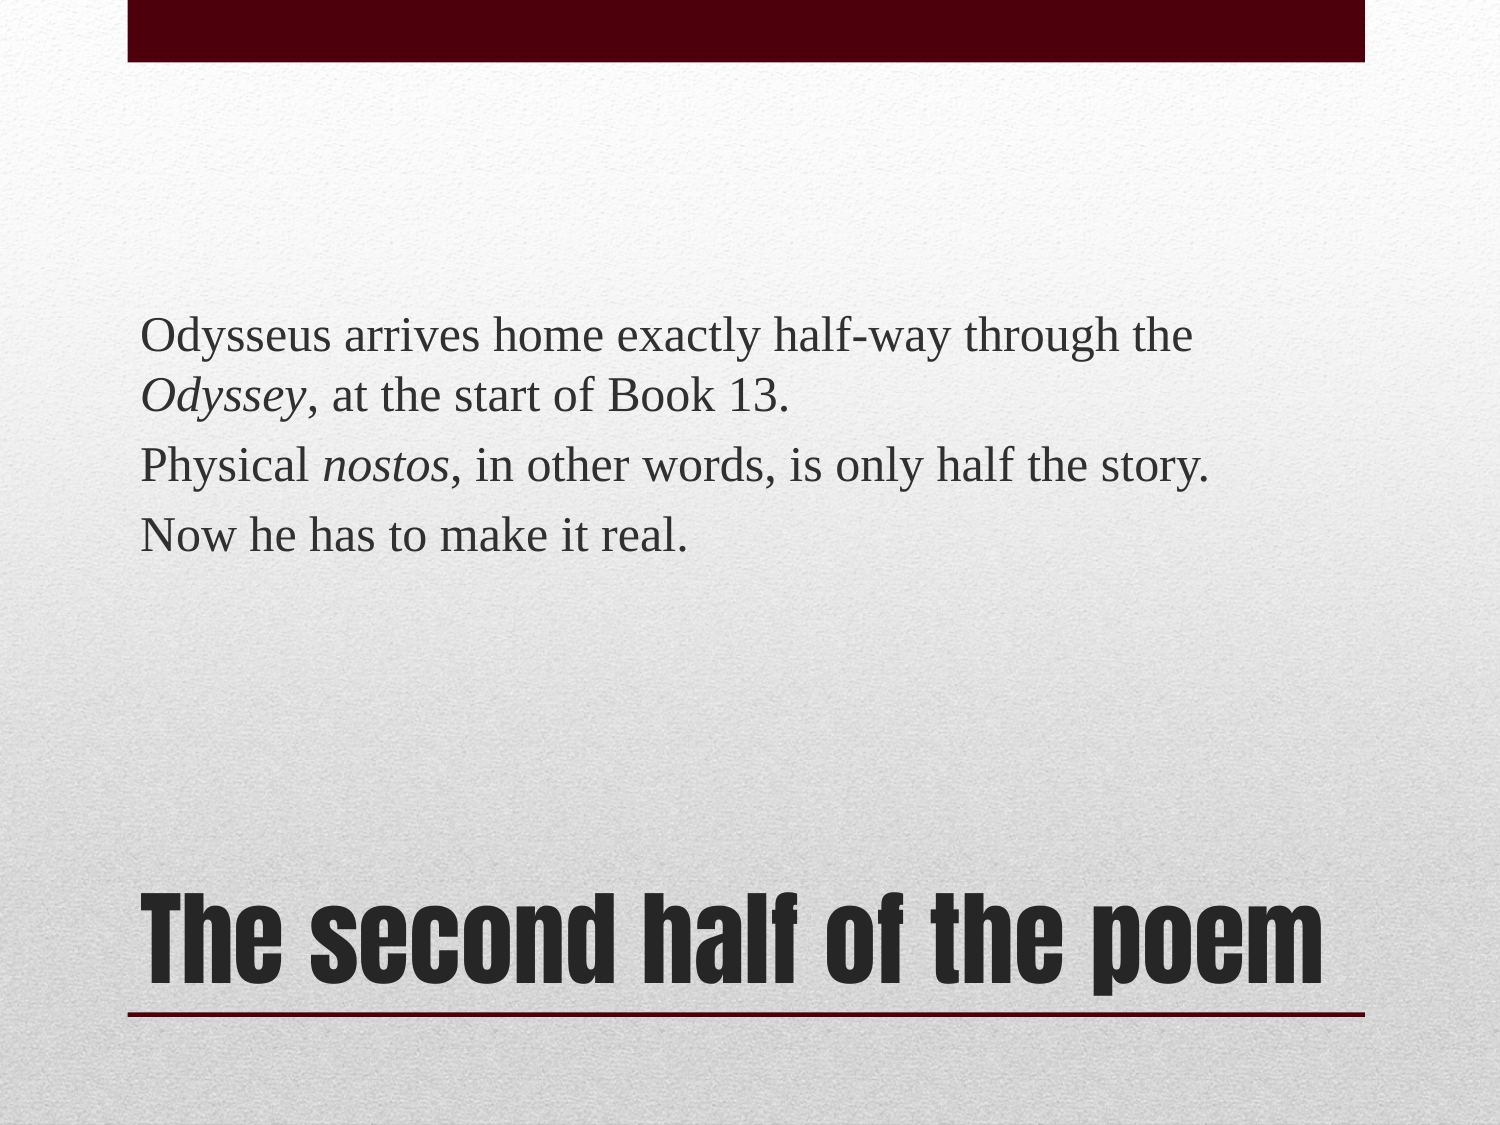

Odysseus arrives home exactly half-way through the Odyssey, at the start of Book 13.
Physical nostos, in other words, is only half the story.
Now he has to make it real.
# The second half of the poem